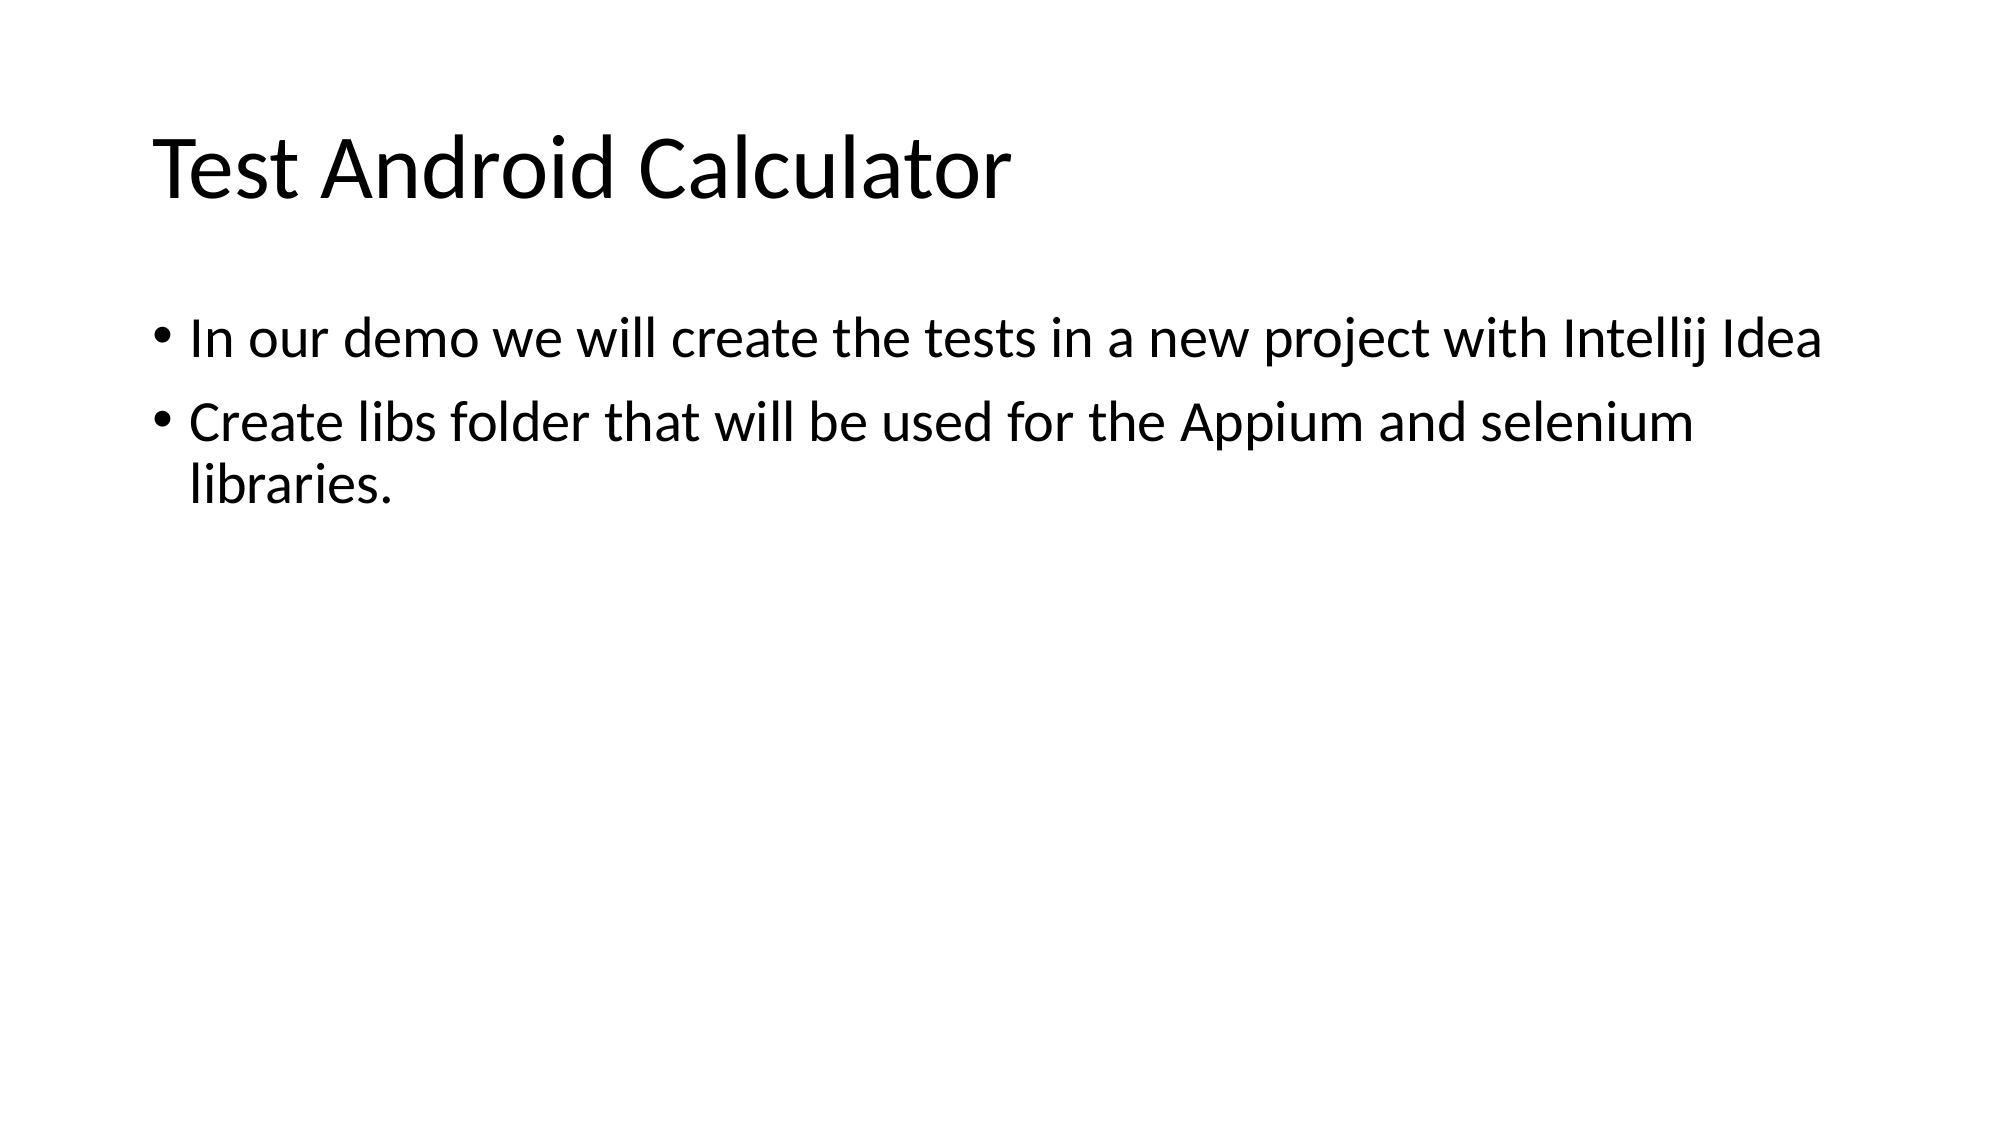

# Test Android Calculator
In our demo we will create the tests in a new project with Intellij Idea
Create libs folder that will be used for the Appium and selenium libraries.